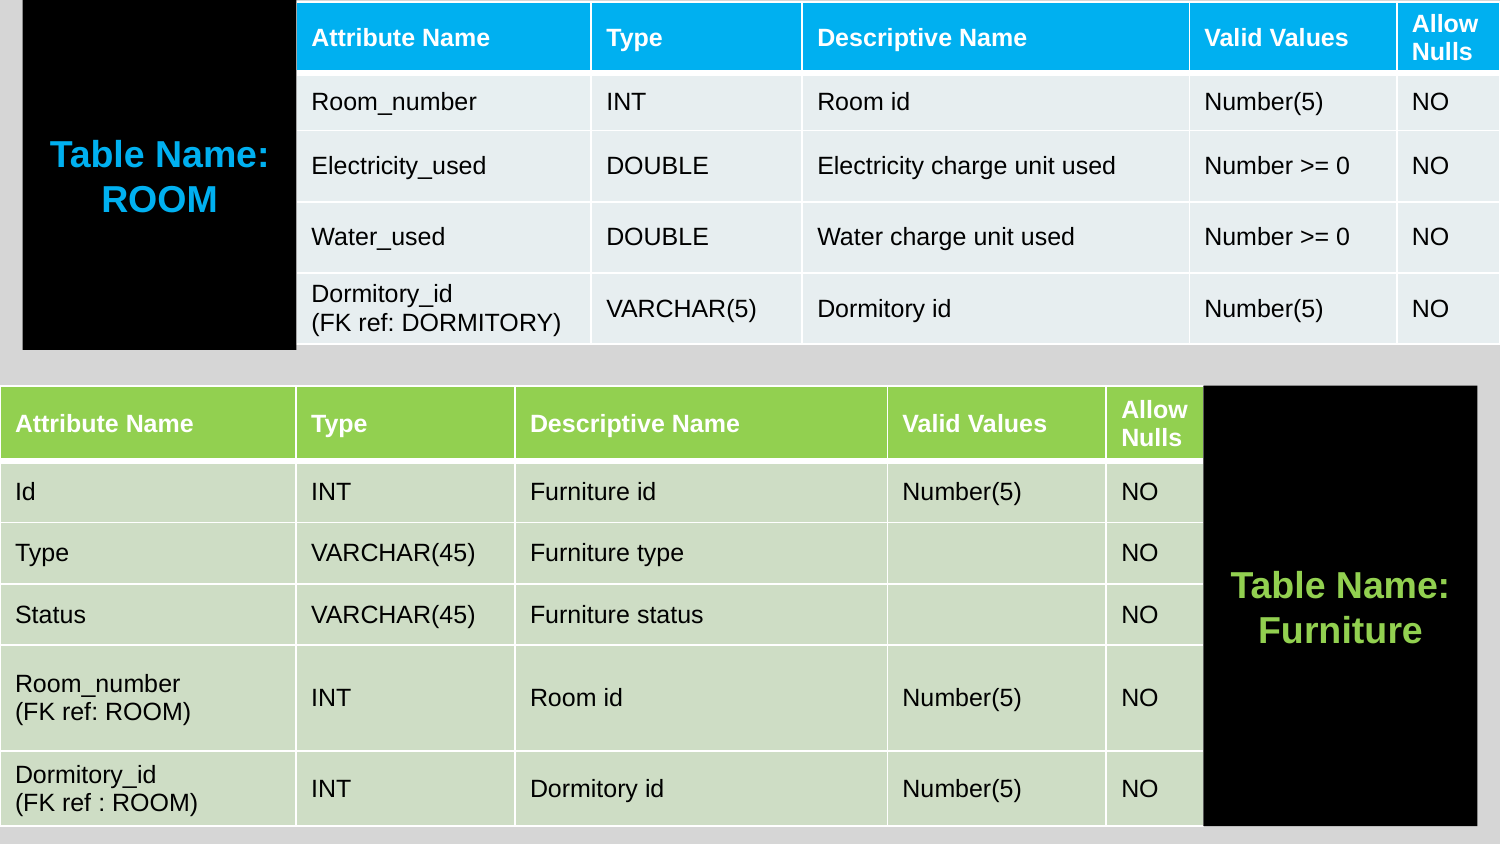

Table Name: ROOM
| Attribute Name | Type | Descriptive Name | Valid Values | Allow Nulls |
| --- | --- | --- | --- | --- |
| Room\_number | INT | Room id | Number(5) | NO |
| Electricity\_used | DOUBLE | Electricity charge unit used | Number >= 0 | NO |
| Water\_used | DOUBLE | Water charge unit used | Number >= 0 | NO |
| Dormitory\_id (FK ref: DORMITORY) | VARCHAR(5) | Dormitory id | Number(5) | NO |
| Attribute Name | Type | Descriptive Name | Valid Values | Allow Nulls |
| --- | --- | --- | --- | --- |
| Id | INT | Furniture id | Number(5) | NO |
| Type | VARCHAR(45) | Furniture type |  | NO |
| Status | VARCHAR(45) | Furniture status |  | NO |
| Room\_number (FK ref: ROOM) | INT | Room id | Number(5) | NO |
| Dormitory\_id (FK ref : ROOM) | INT | Dormitory id | Number(5) | NO |
Table Name: Furniture